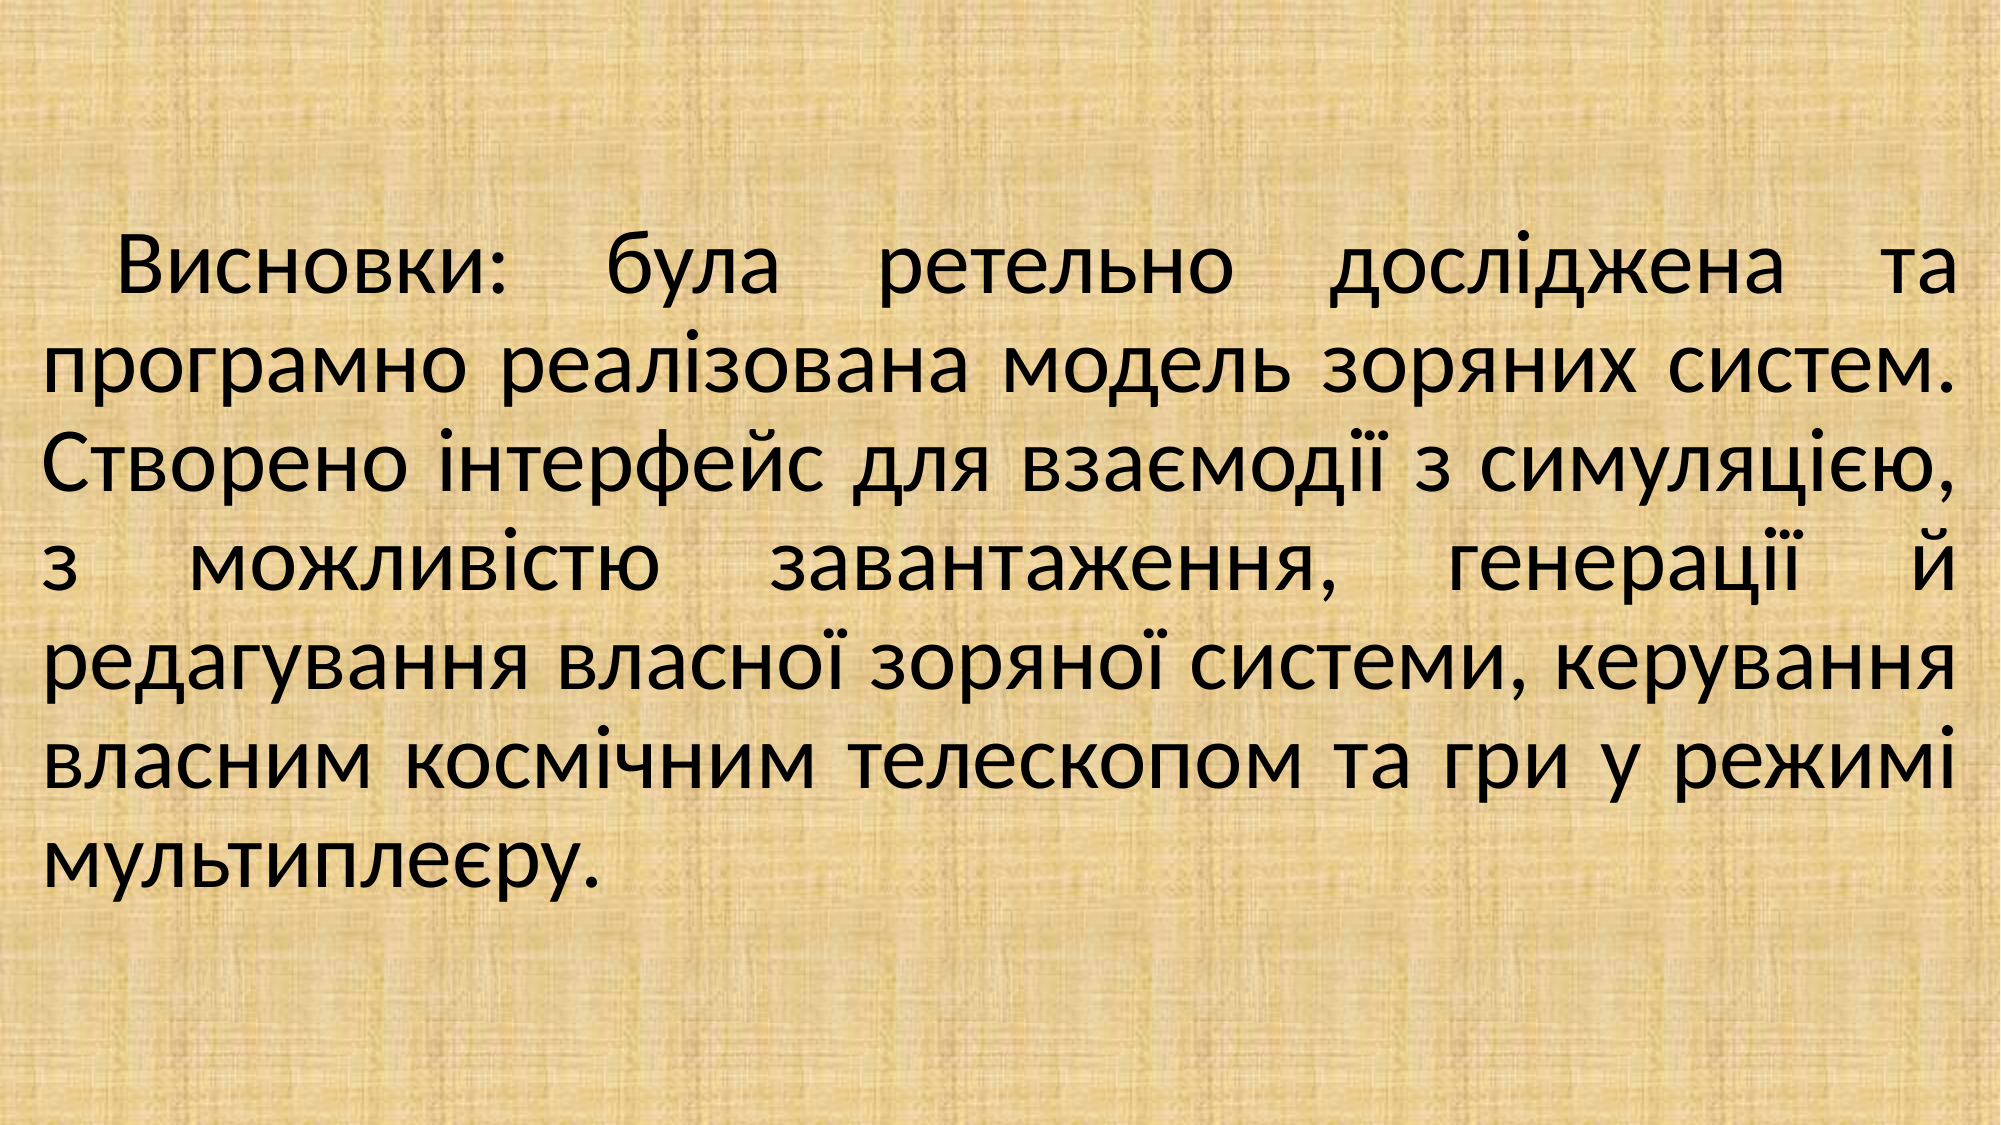

# Висновки: була ретельно досліджена та програмно реалізована модель зоряних систем. Створено інтерфейс для взаємодії з симуляцією, з можливістю завантаження, генерації й редагування власної зоряної системи, керування власним космічним телескопом та гри у режимі мультиплеєру.